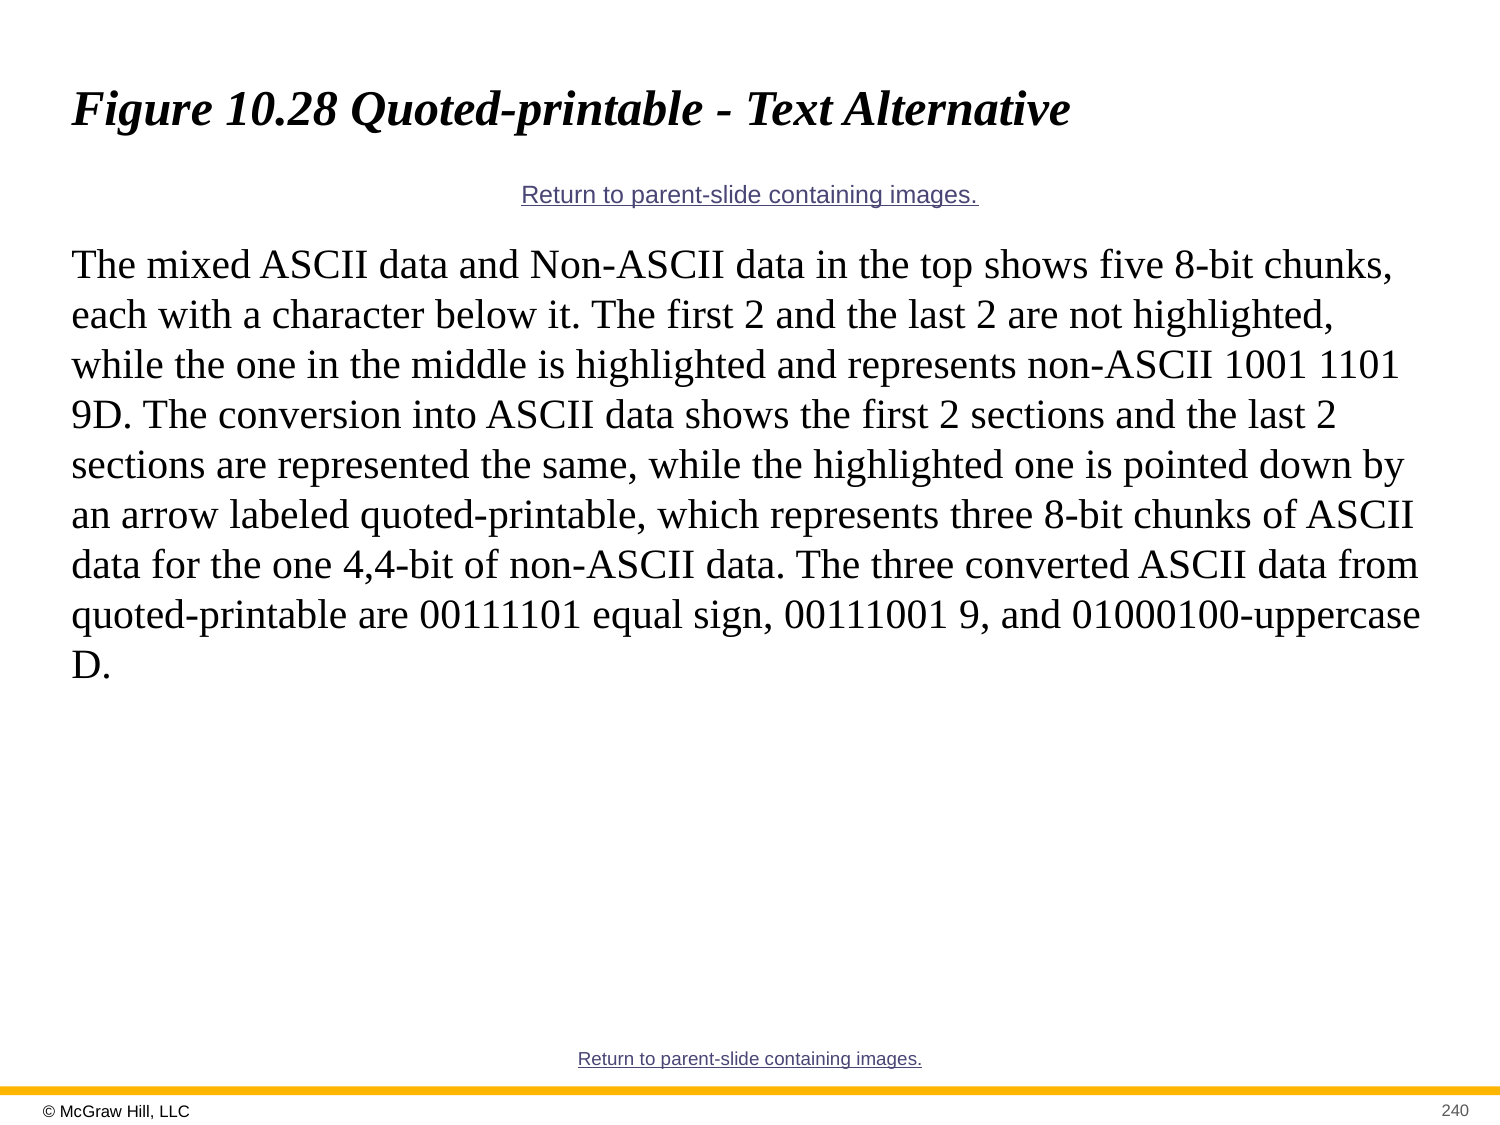

# Figure 10.28 Quoted-printable - Text Alternative
Return to parent-slide containing images.
The mixed ASCII data and Non-ASCII data in the top shows five 8-bit chunks, each with a character below it. The first 2 and the last 2 are not highlighted, while the one in the middle is highlighted and represents non-ASCII 1001 1101 9D. The conversion into ASCII data shows the first 2 sections and the last 2 sections are represented the same, while the highlighted one is pointed down by an arrow labeled quoted-printable, which represents three 8-bit chunks of ASCII data for the one 4,4-bit of non-ASCII data. The three converted ASCII data from quoted-printable are 00111101 equal sign, 00111001 9, and 01000100-uppercase D.
Return to parent-slide containing images.
240